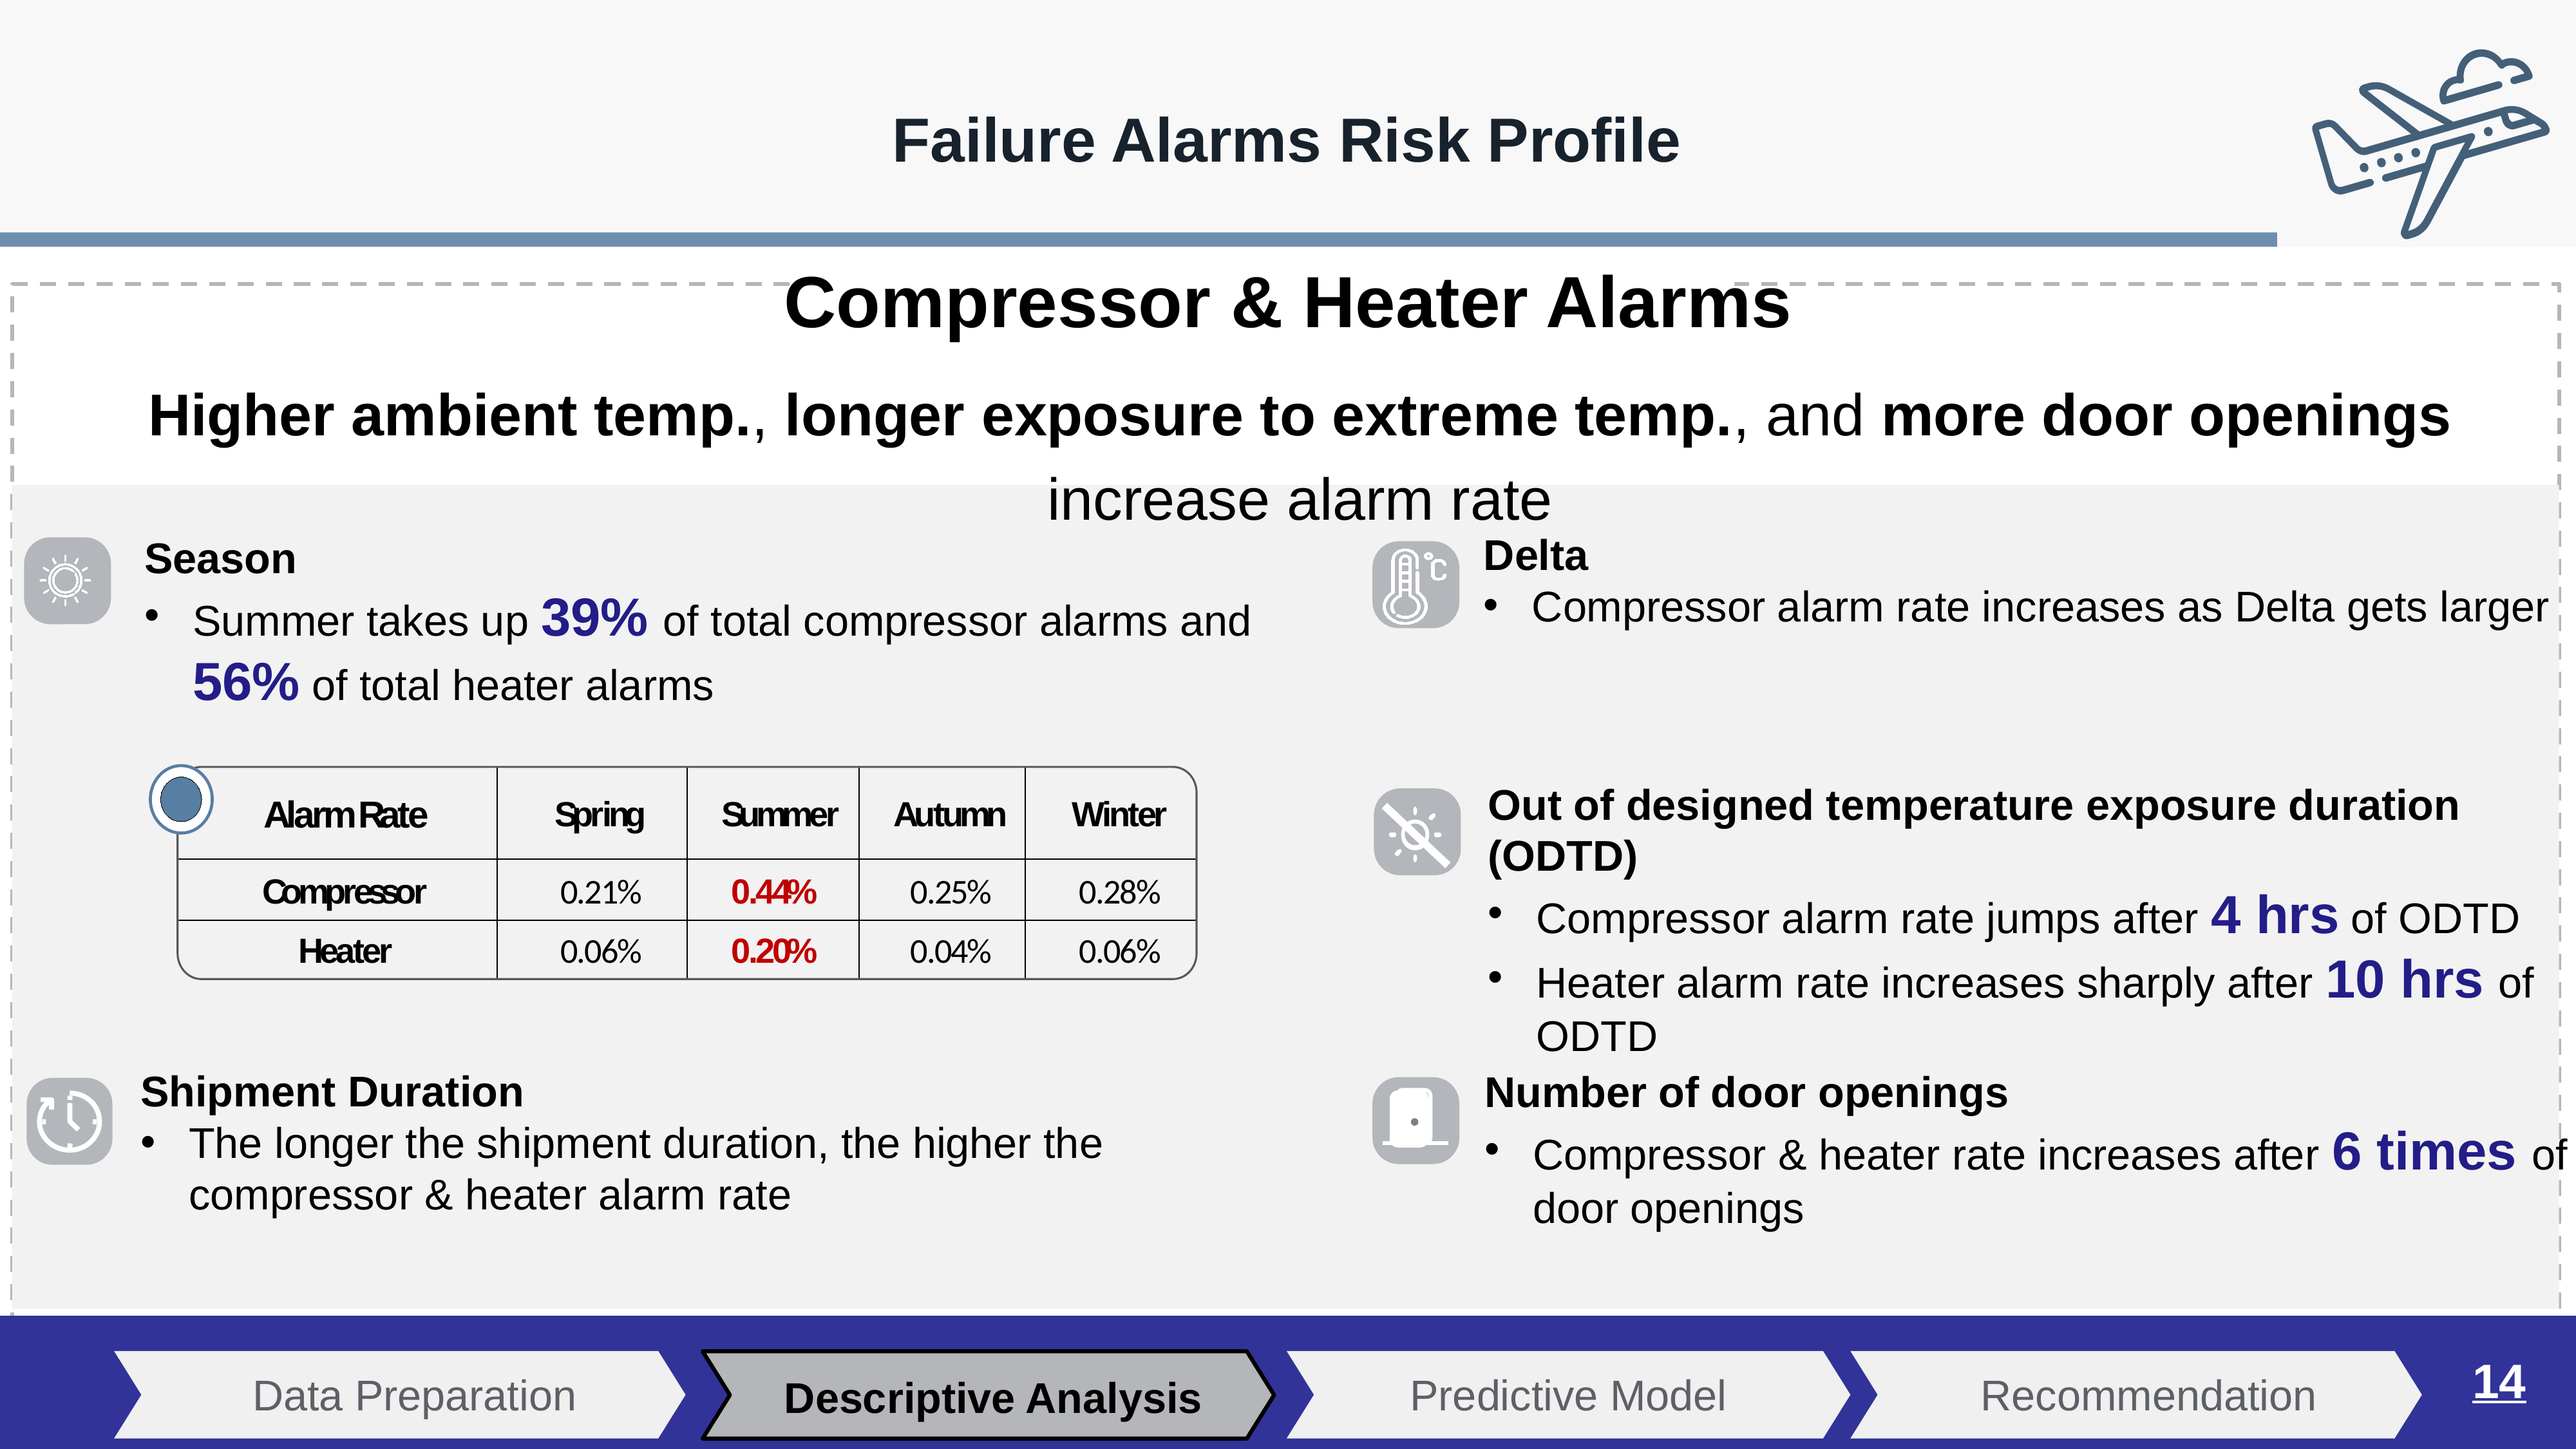

Failure Alarms Risk Profile

Compressor & Heater Alarms

Higher ambient temp., longer exposure to extreme temp., and more door openings increase alarm rate

Delta
Compressor alarm rate increases as Delta gets larger

Season
Summer takes up 39% of total compressor alarms and 56% of total heater alarms

A
l
a
r
m

R
a
t
e
S
p
r
i
n
g
S
u
m
m
e
r
A
u
t
u
m
n
W
i
n
t
e
r

C
o
m
p
r
e
s
s
o
r
0
.
2
1
%
0
.
4
4
%
0
.
2
5
%
0
.
2
8
%

H
e
a
t
e
r
0
.
0
6
%
0
.
2
0
%
0
.
0
4
%
0
.
0
6
%
Out of designed temperature exposure duration (ODTD)
Compressor alarm rate jumps after 4 hrs of ODTD
Heater alarm rate increases sharply after 10 hrs of ODTD

Shipment Duration
The longer the shipment duration, the higher the compressor & heater alarm rate
Number of door openings
Compressor & heater rate increases after 6 times of
door openings

Data Preparation
Recommendation
Predictive Model
Descriptive Analysis
14